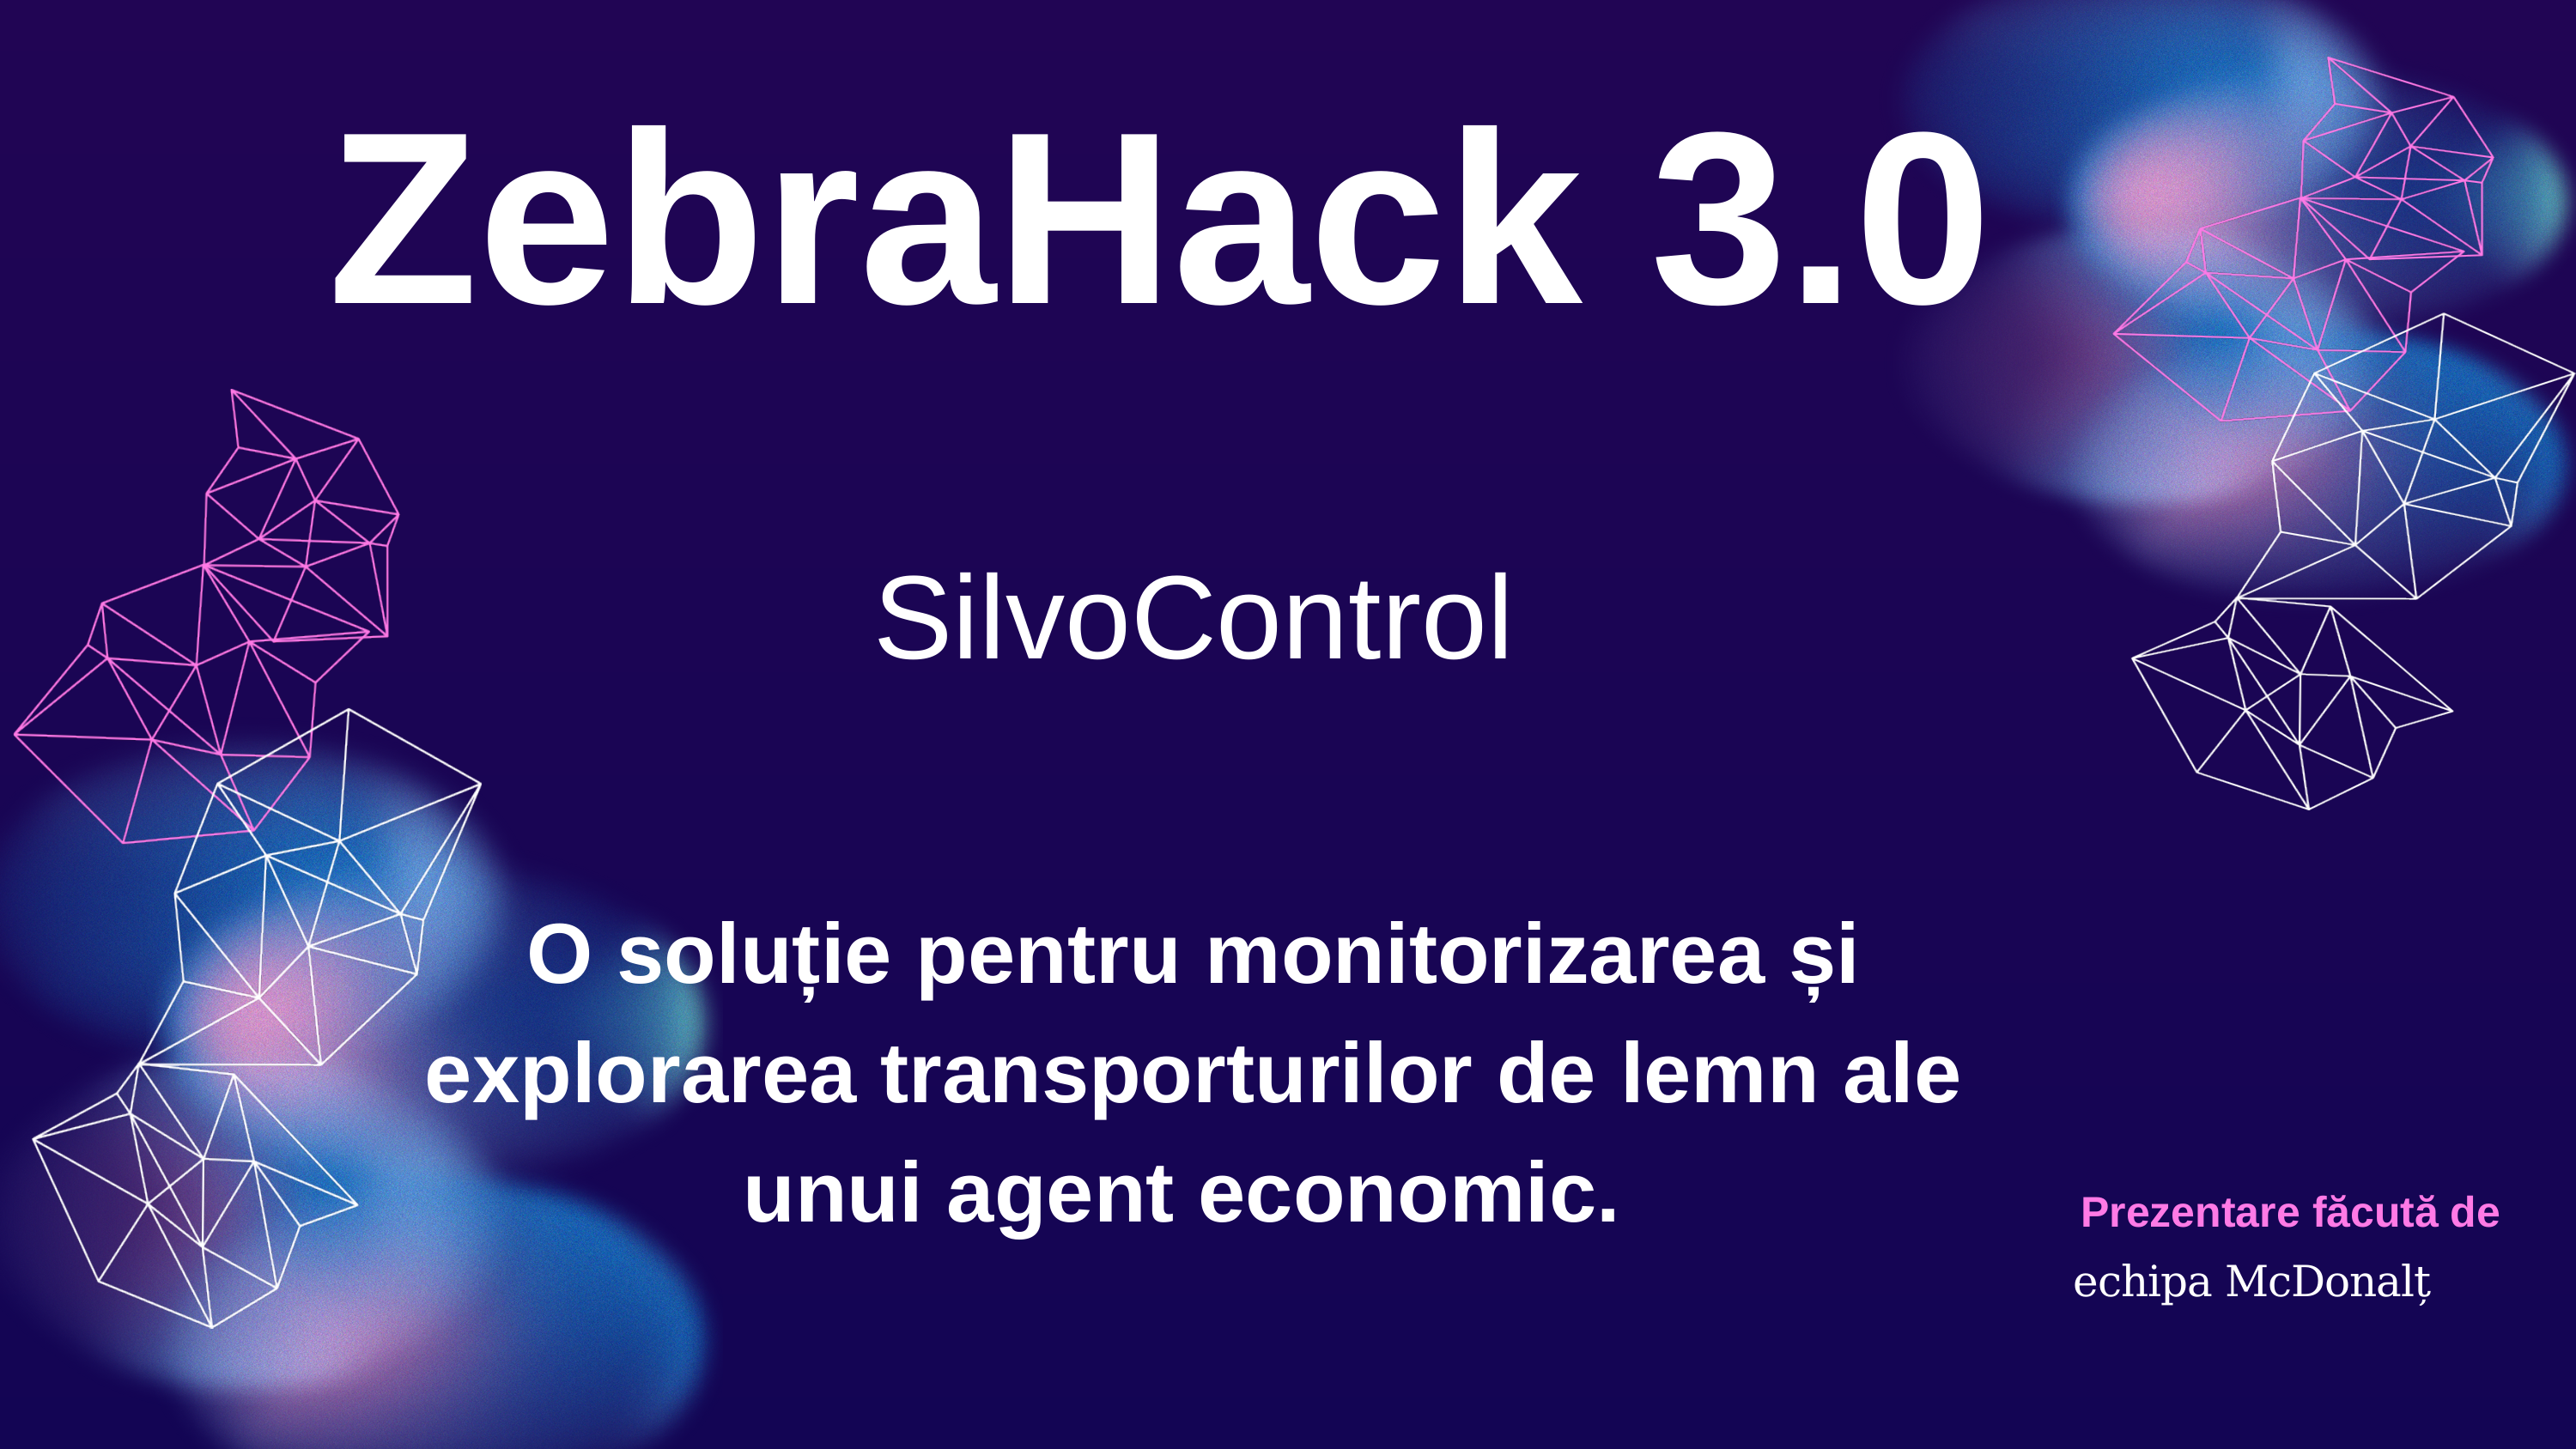

ZebraHack 3.0

SilvoControl

O soluție pentru monitorizarea și explorarea transporturilor de lemn ale unui agent economic.
Prezentare făcută de
echipa McDonalț